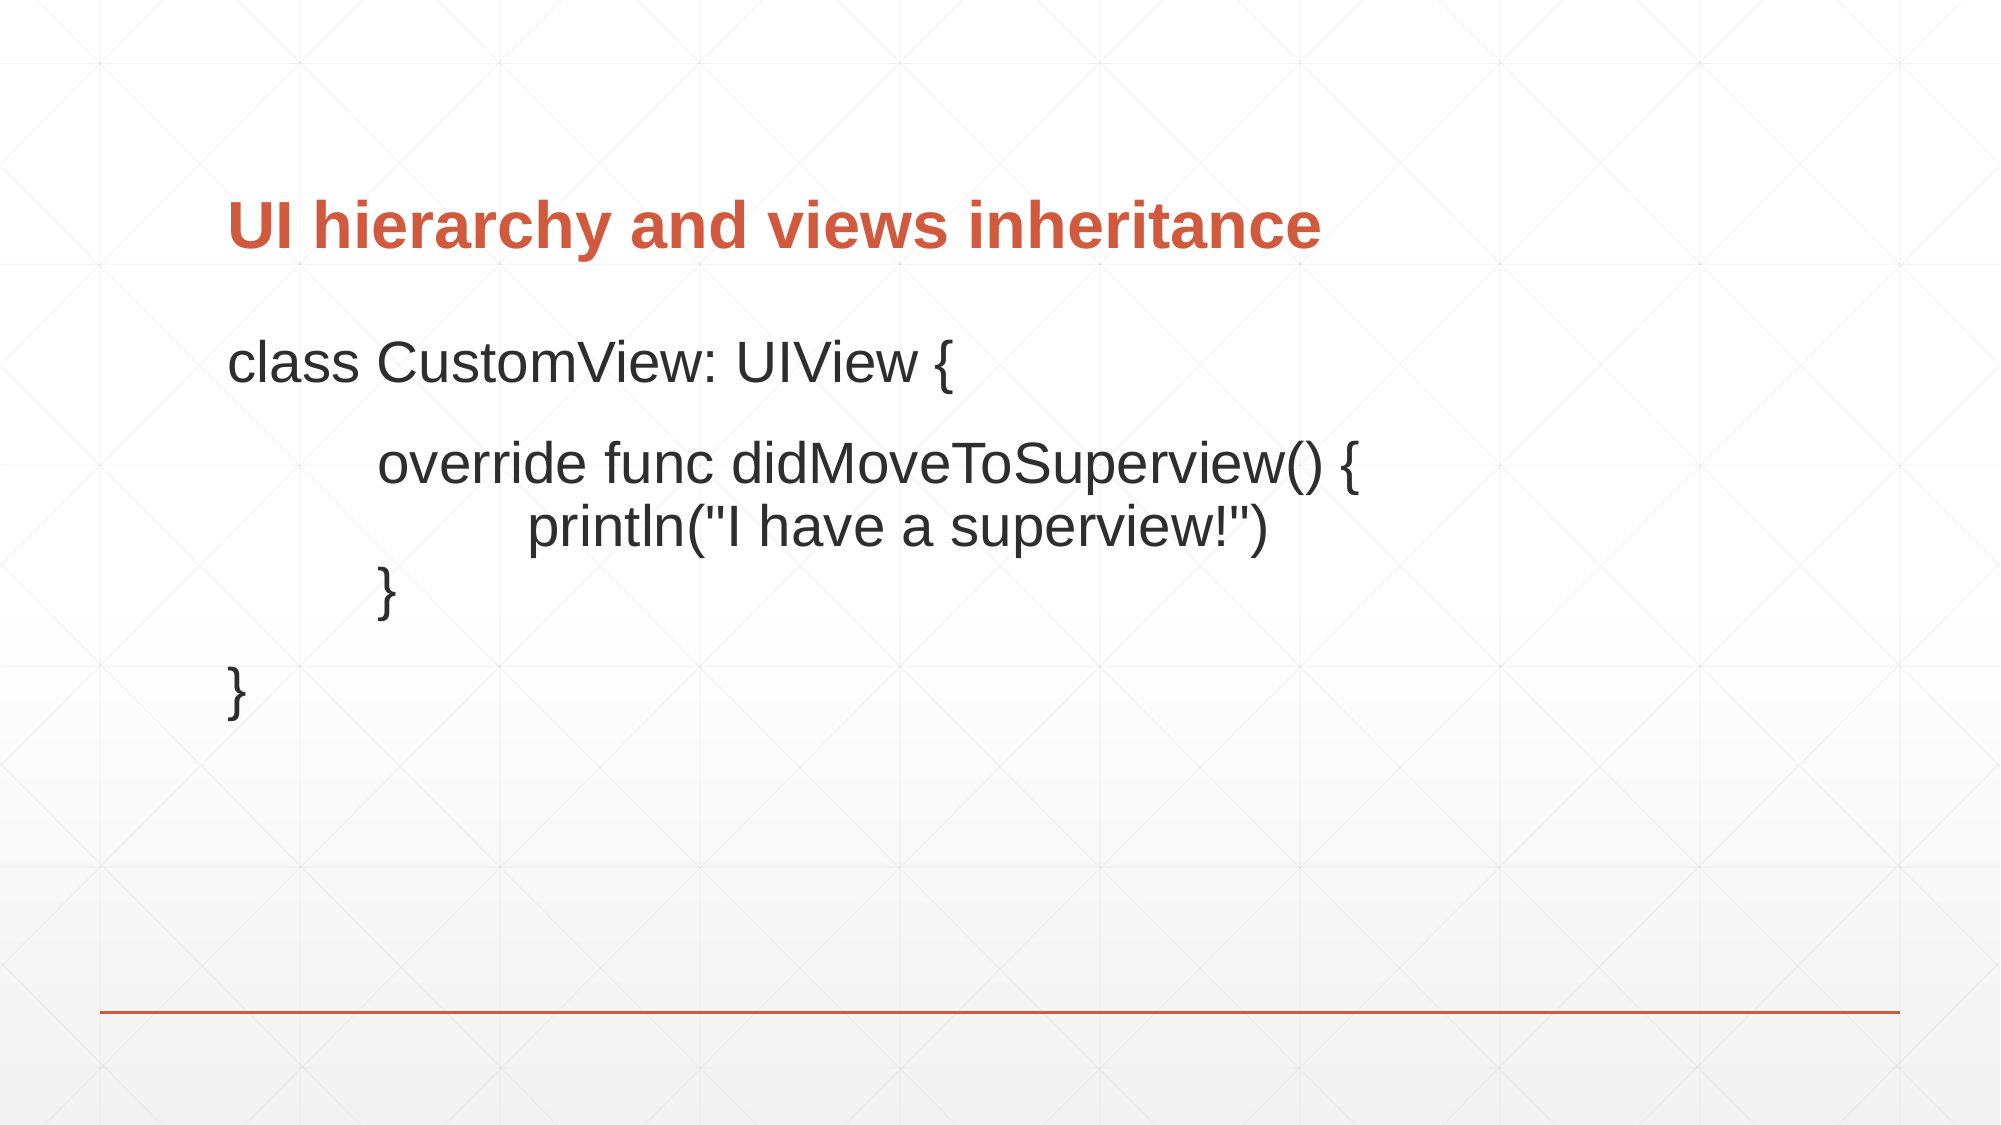

# UI hierarchy and views inheritance
class CustomView: UIView {
	override func didMoveToSuperview() {
		println("I have a superview!")
	}
}